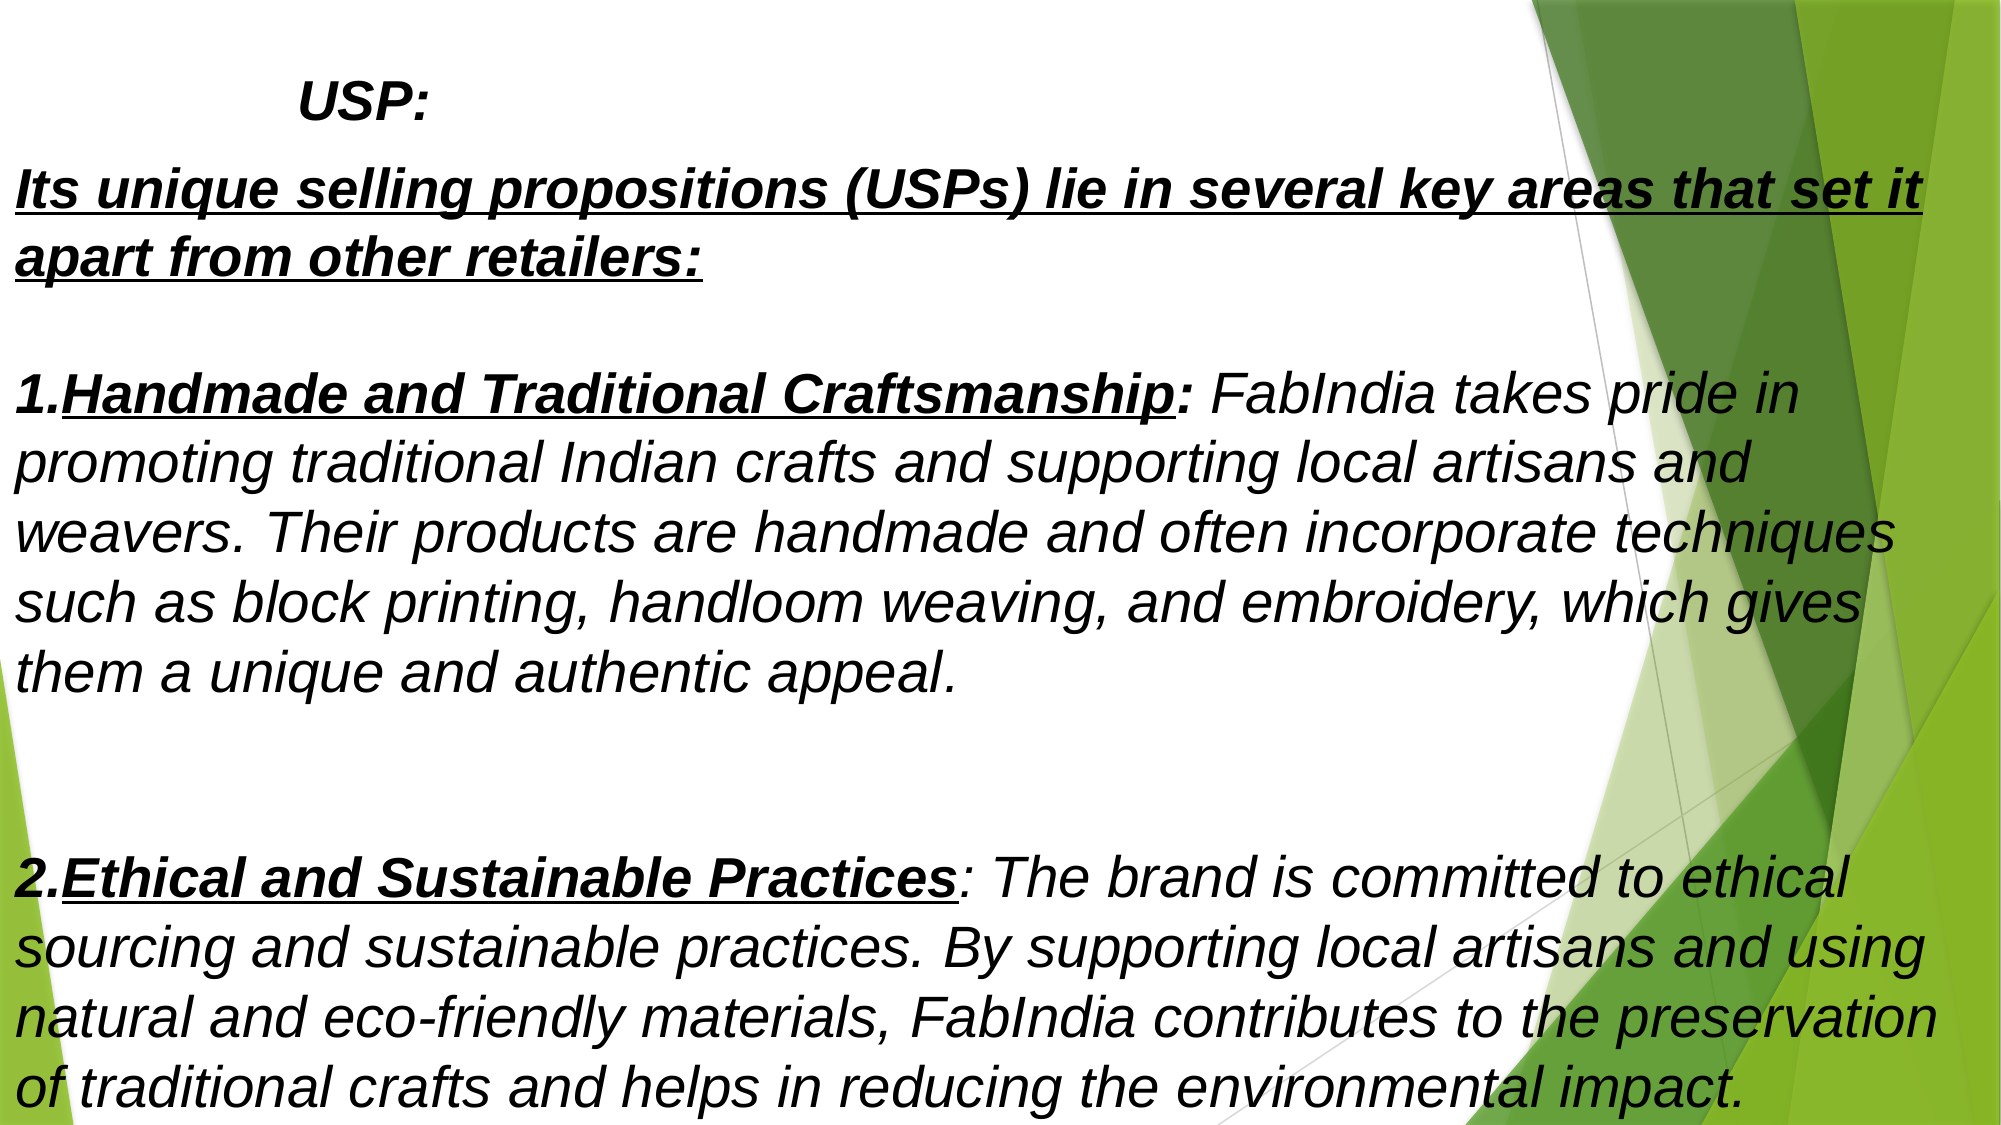

USP:
Its unique selling propositions (USPs) lie in several key areas that set it apart from other retailers:

Handmade and Traditional Craftsmanship: FabIndia takes pride in promoting traditional Indian crafts and supporting local artisans and weavers. Their products are handmade and often incorporate techniques such as block printing, handloom weaving, and embroidery, which gives them a unique and authentic appeal.

Ethical and Sustainable Practices: The brand is committed to ethical sourcing and sustainable practices. By supporting local artisans and using natural and eco-friendly materials, FabIndia contributes to the preservation of traditional crafts and helps in reducing the environmental impact.